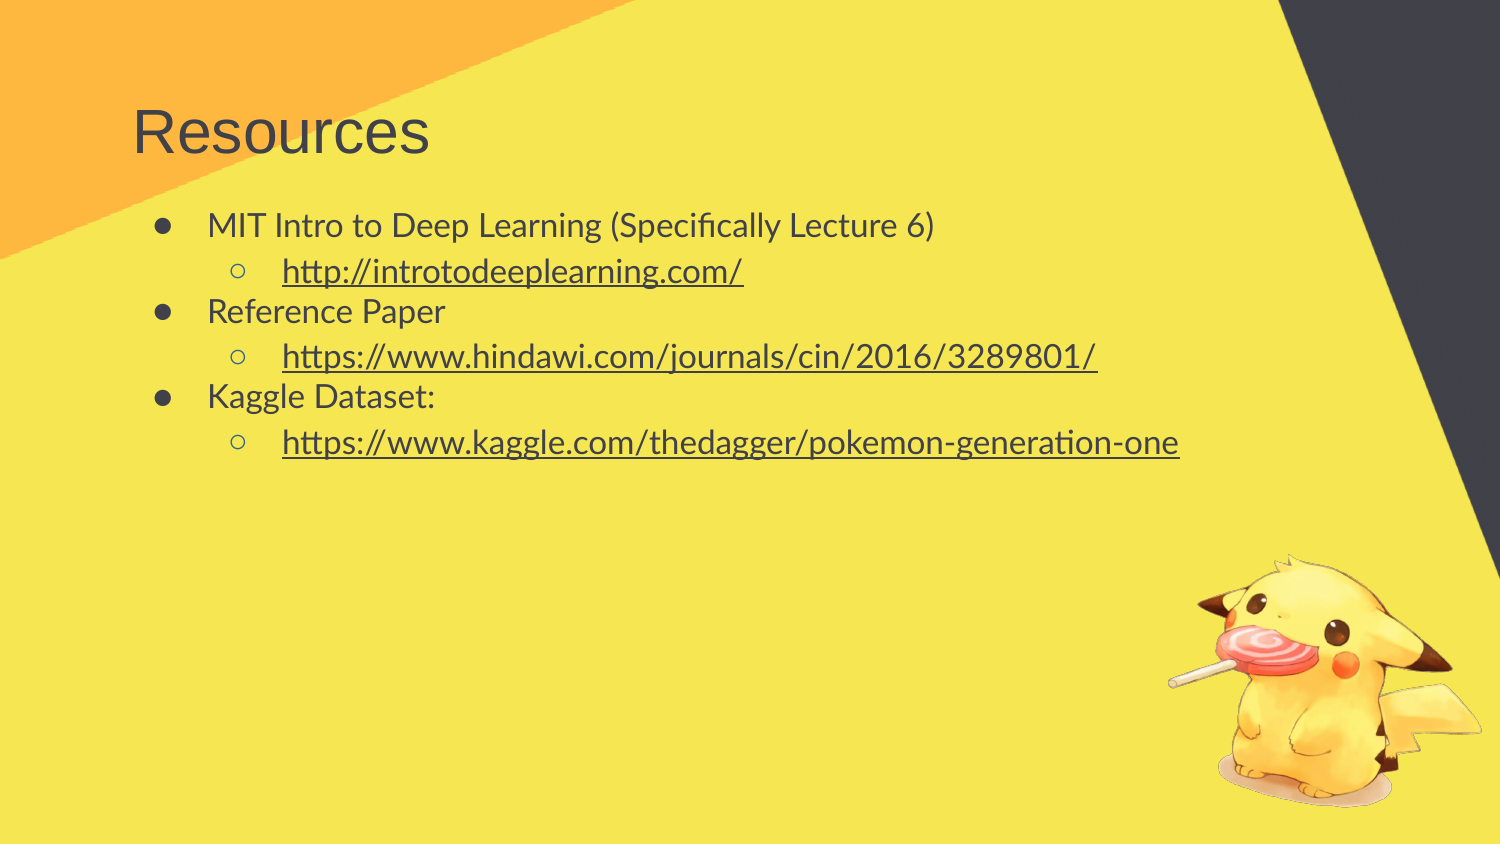

# Resources
MIT Intro to Deep Learning (Specifically Lecture 6)
http://introtodeeplearning.com/
Reference Paper
https://www.hindawi.com/journals/cin/2016/3289801/
Kaggle Dataset:
https://www.kaggle.com/thedagger/pokemon-generation-one